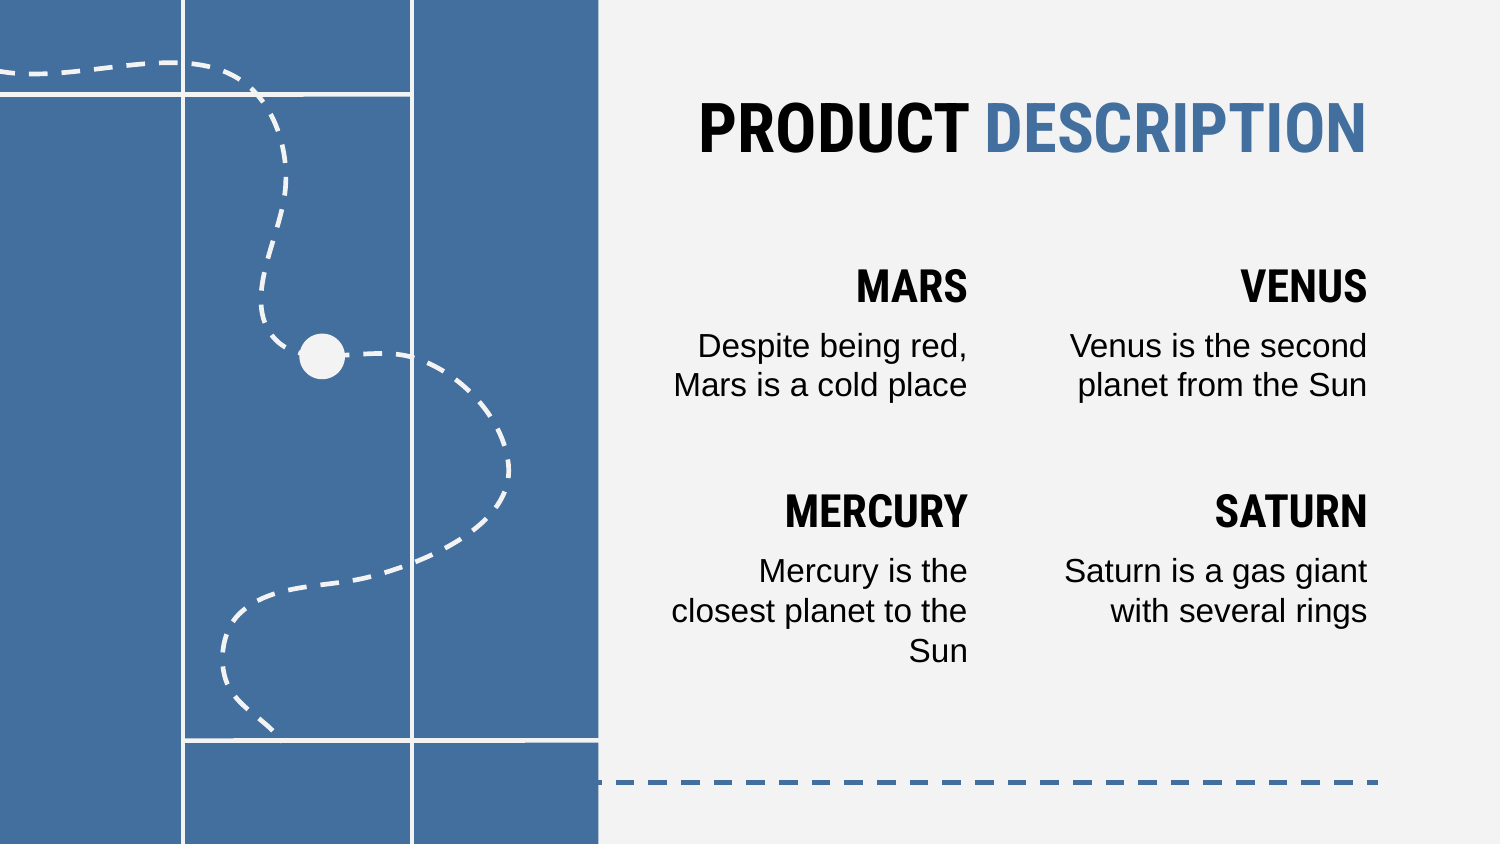

# PRODUCT DESCRIPTION
MARS
VENUS
Despite being red, Mars is a cold place
Venus is the second planet from the Sun
MERCURY
SATURN
Mercury is the closest planet to the Sun
Saturn is a gas giant with several rings